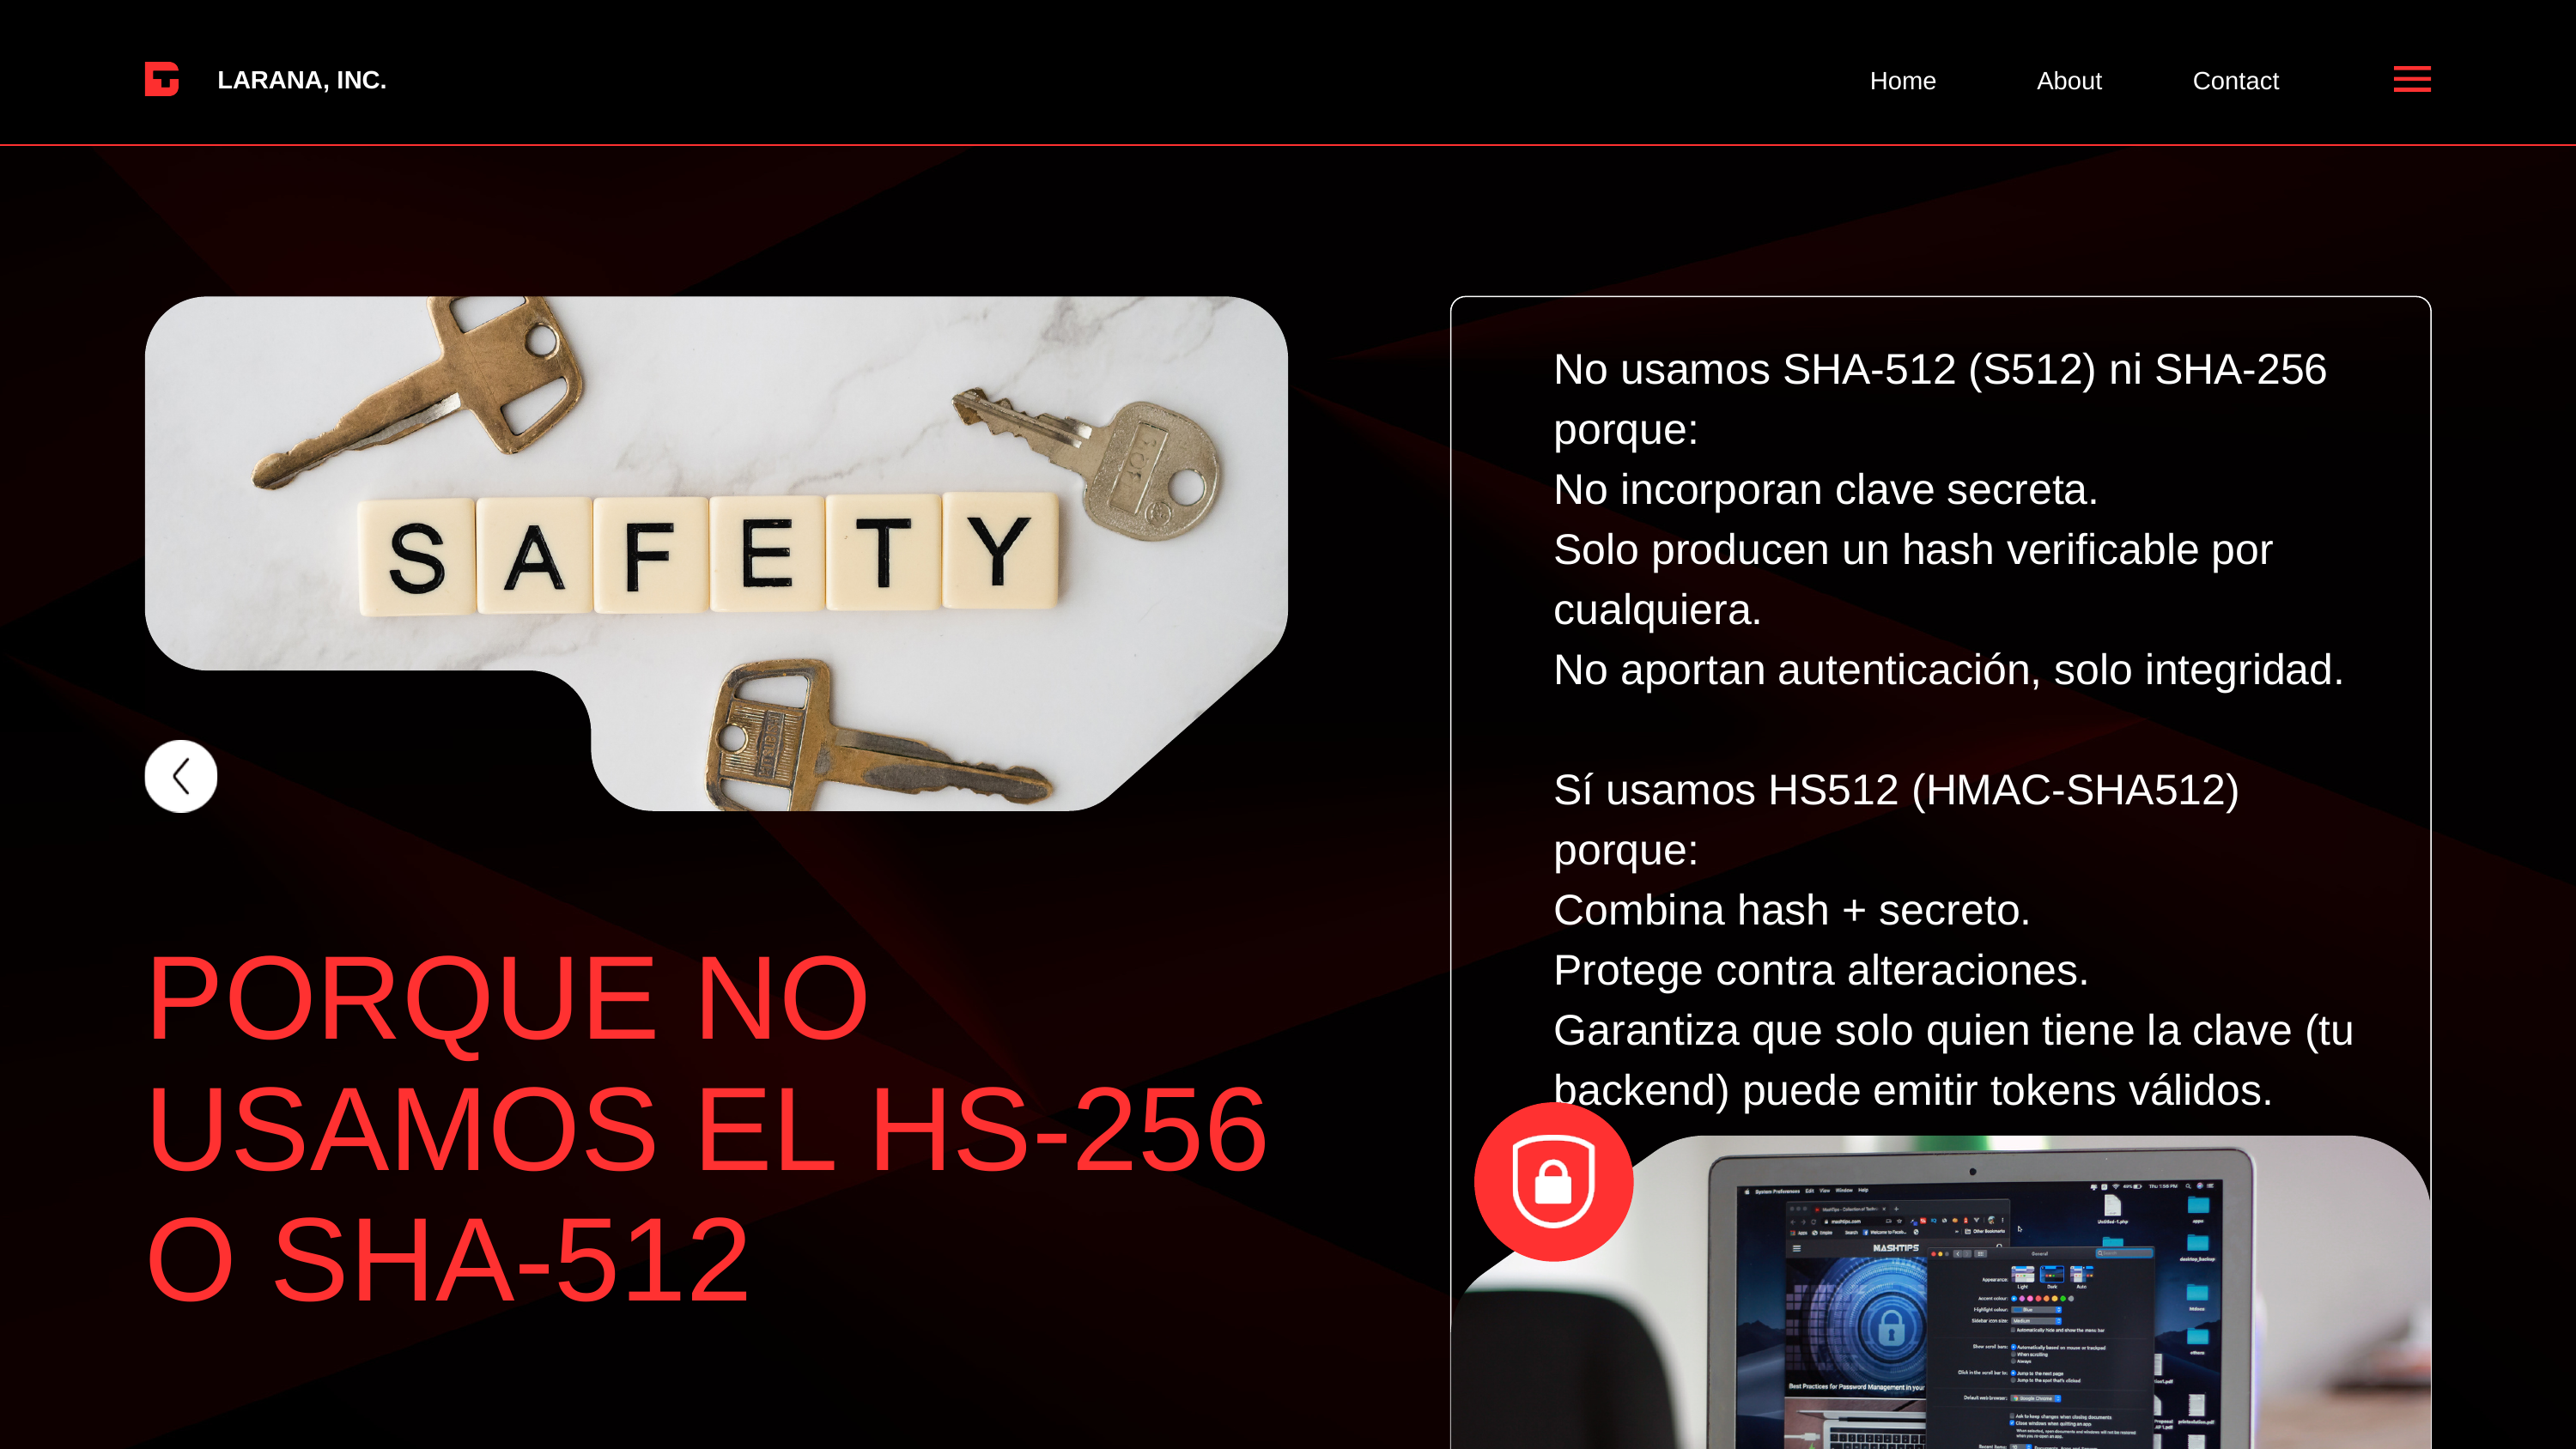

LARANA, INC.
Home
About
Contact

No usamos SHA-512 (S512) ni SHA-256 porque:
No incorporan clave secreta.
Solo producen un hash verificable por cualquiera.
No aportan autenticación, solo integridad.

Sí usamos HS512 (HMAC-SHA512) porque:
Combina hash + secreto.
Protege contra alteraciones.
Garantiza que solo quien tiene la clave (tu backend) puede emitir tokens válidos.

PORQUE NO USAMOS EL HS-256 O SHA-512